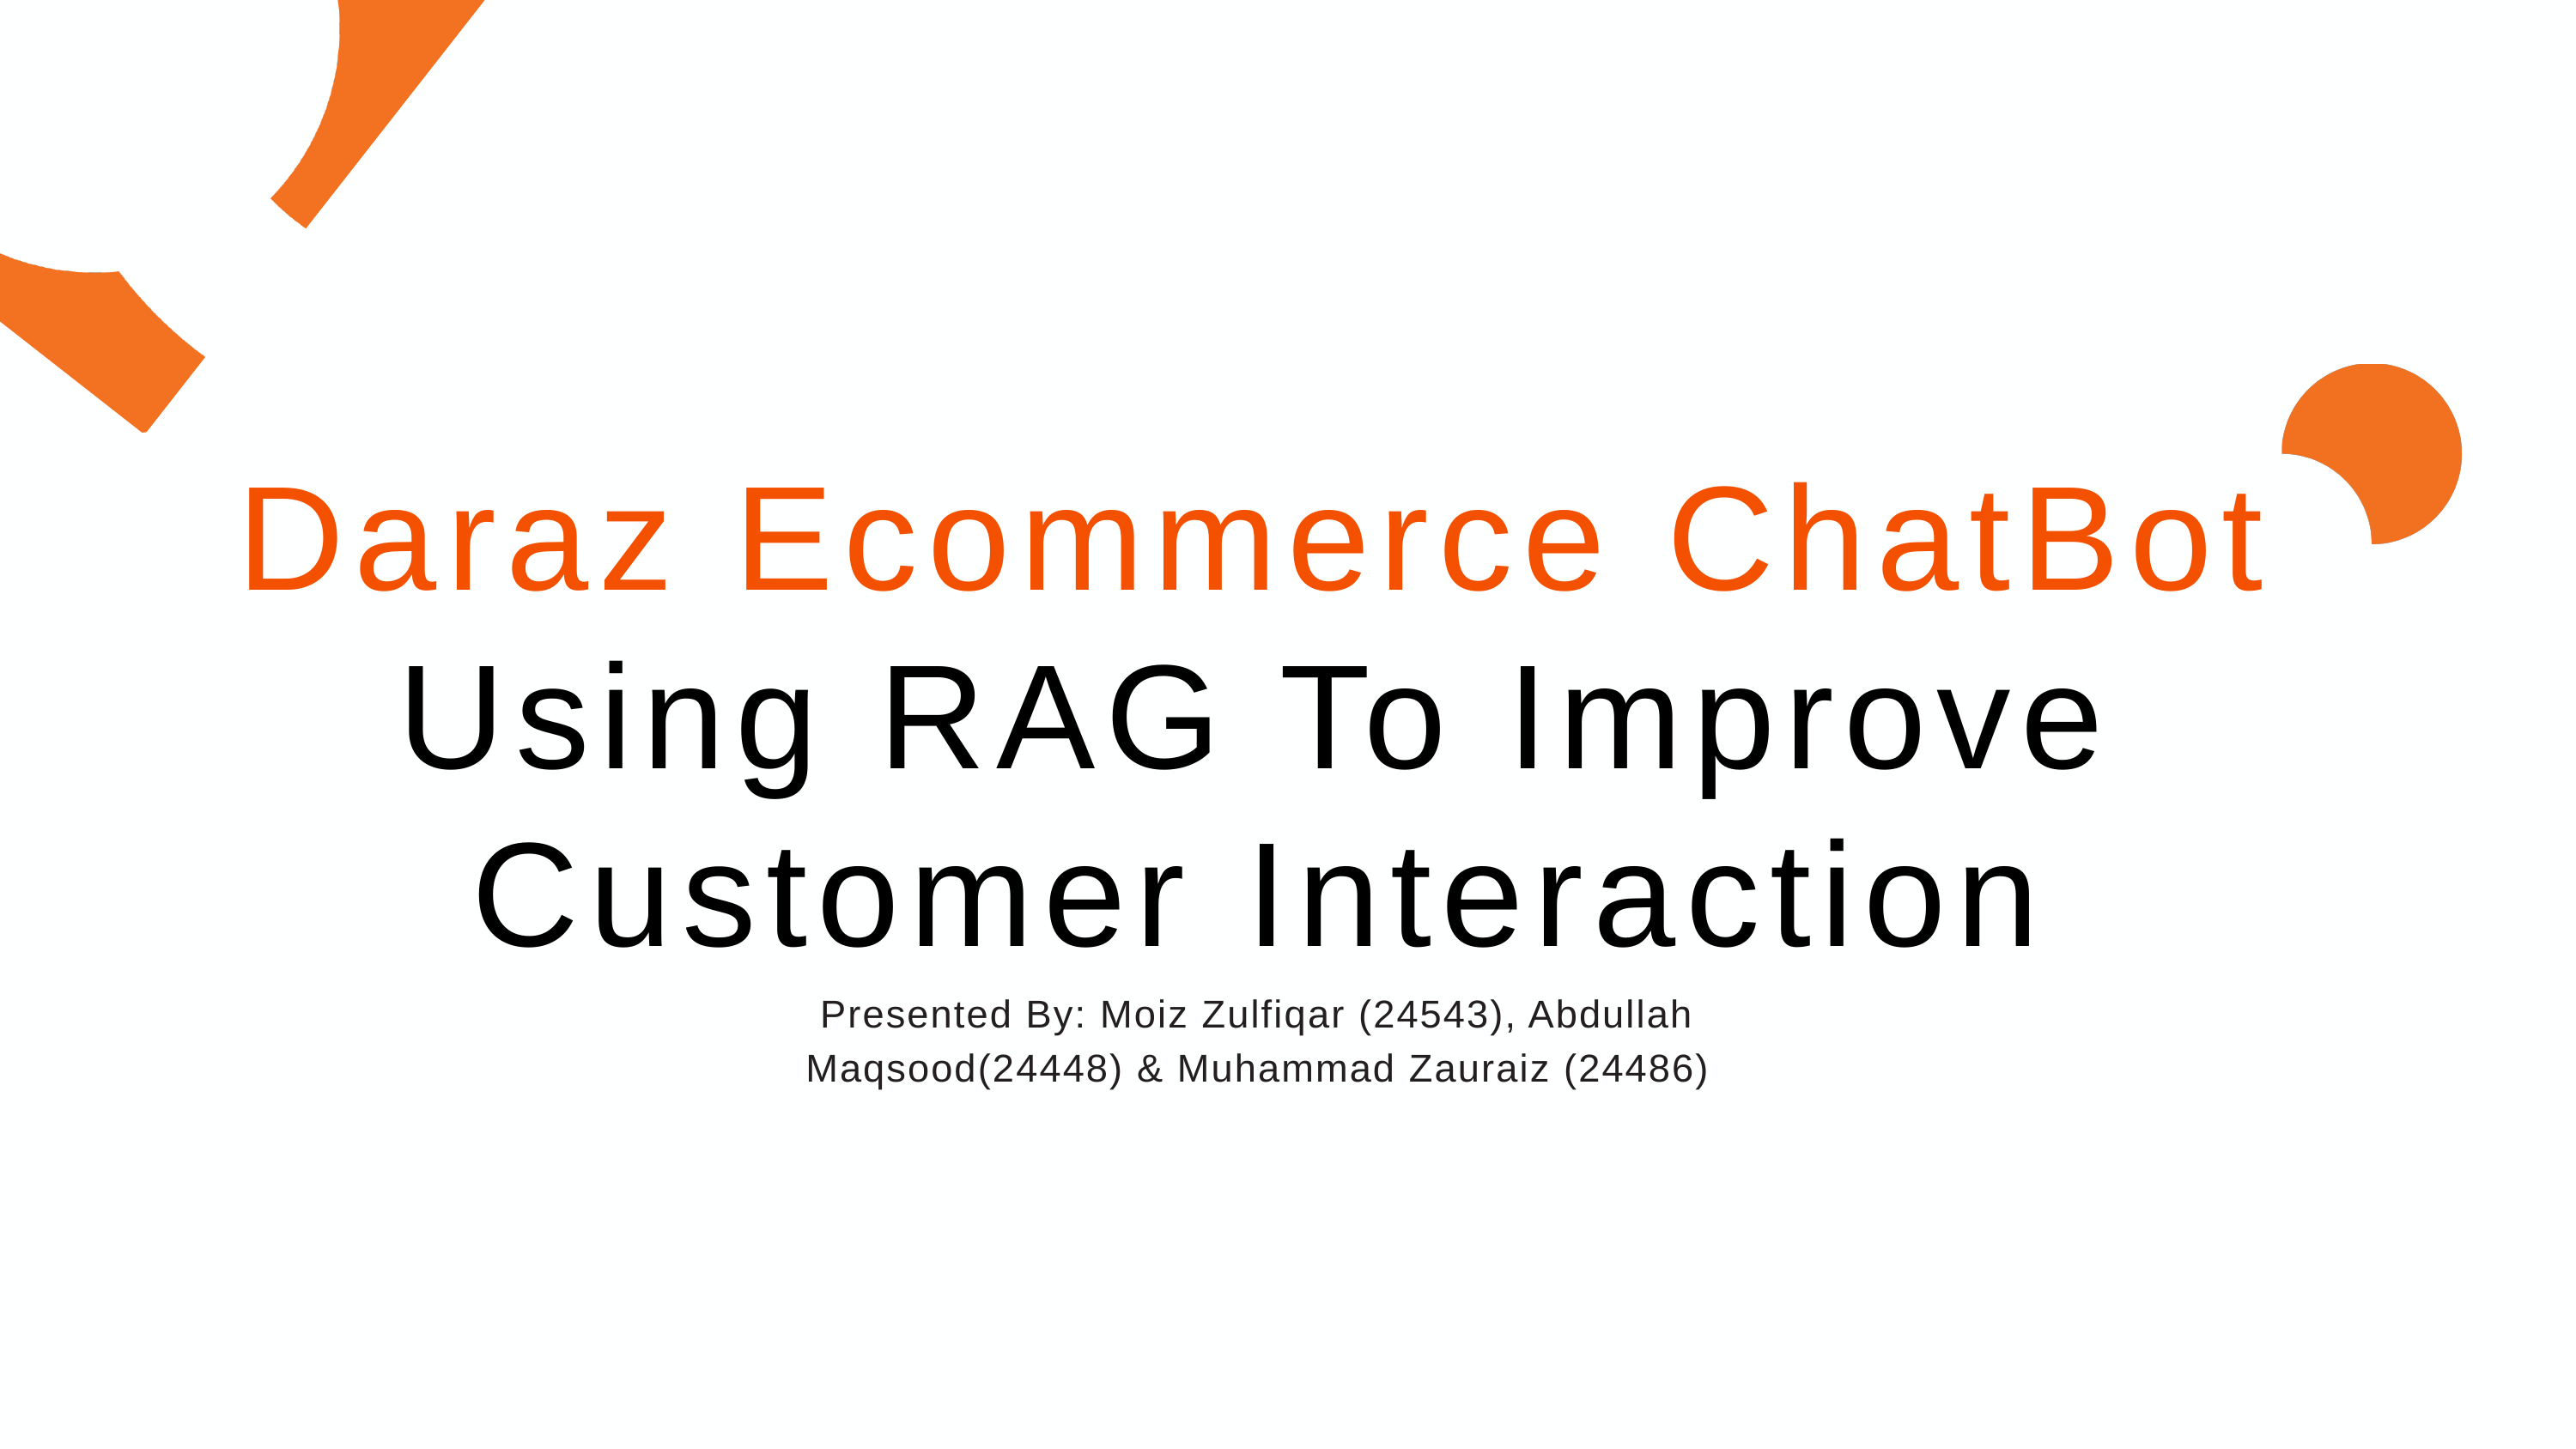

Daraz Ecommerce ChatBot Using RAG To Improve Customer Interaction
Presented By: Moiz Zulfiqar (24543), Abdullah Maqsood(24448) & Muhammad Zauraiz (24486)